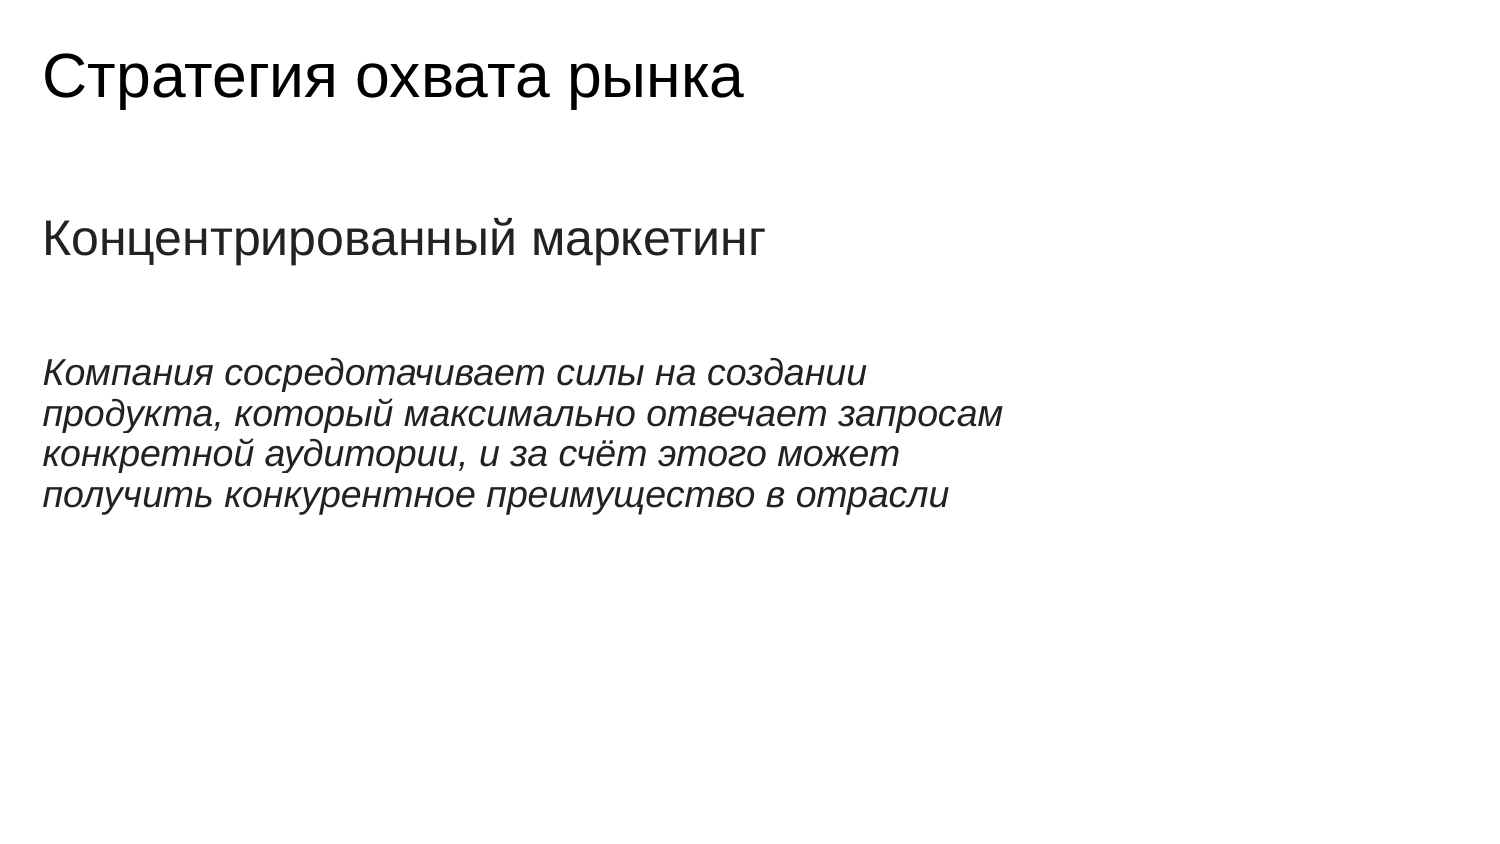

Стратегия охвата рынка

Концентрированный маркетинг

Компания сосредотачивает силы на создании продукта, который максимально отвечает запросам конкретной аудитории, и за счёт этого может получить конкурентное преимущество в отрасли